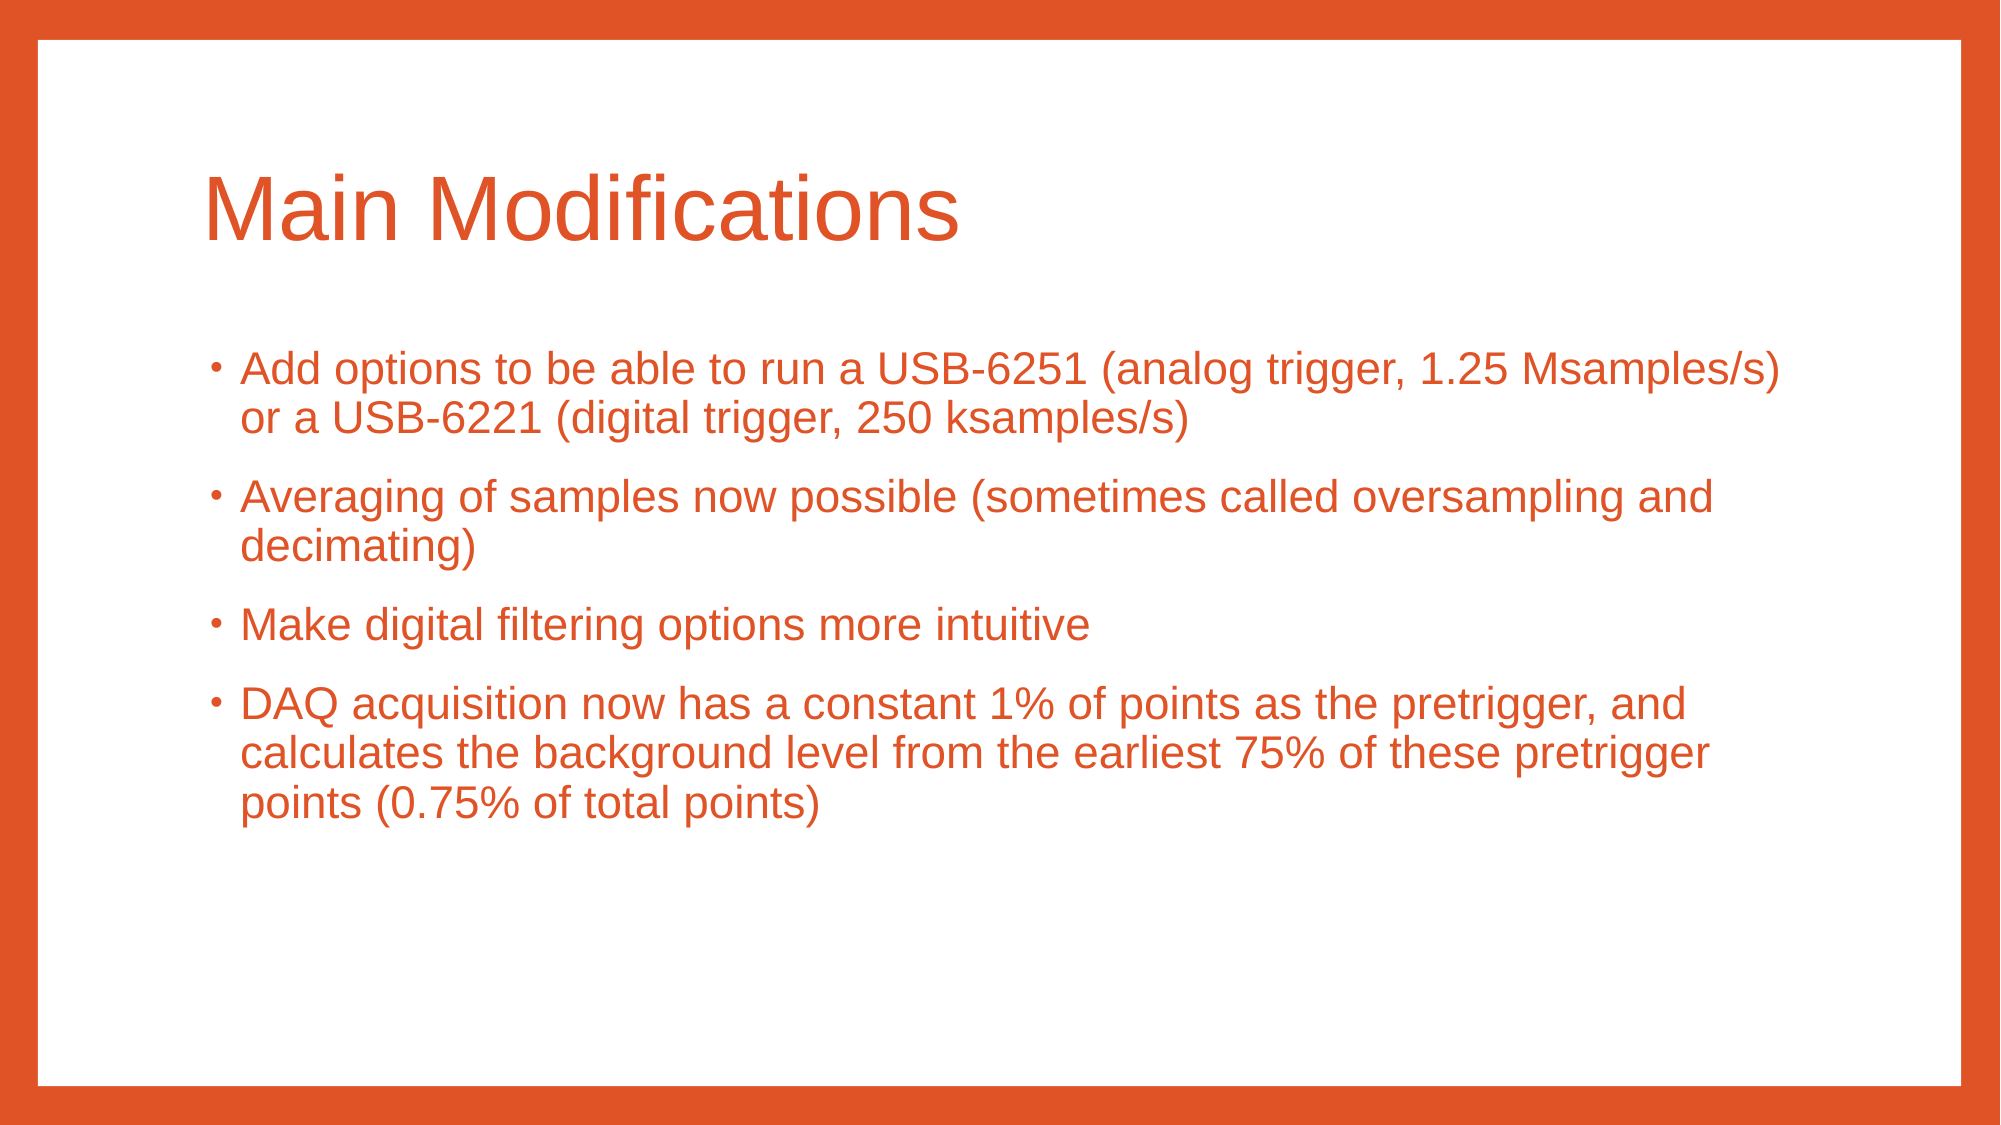

# Main Modifications
Add options to be able to run a USB-6251 (analog trigger, 1.25 Msamples/s) or a USB-6221 (digital trigger, 250 ksamples/s)
Averaging of samples now possible (sometimes called oversampling and decimating)
Make digital filtering options more intuitive
DAQ acquisition now has a constant 1% of points as the pretrigger, and calculates the background level from the earliest 75% of these pretrigger points (0.75% of total points)